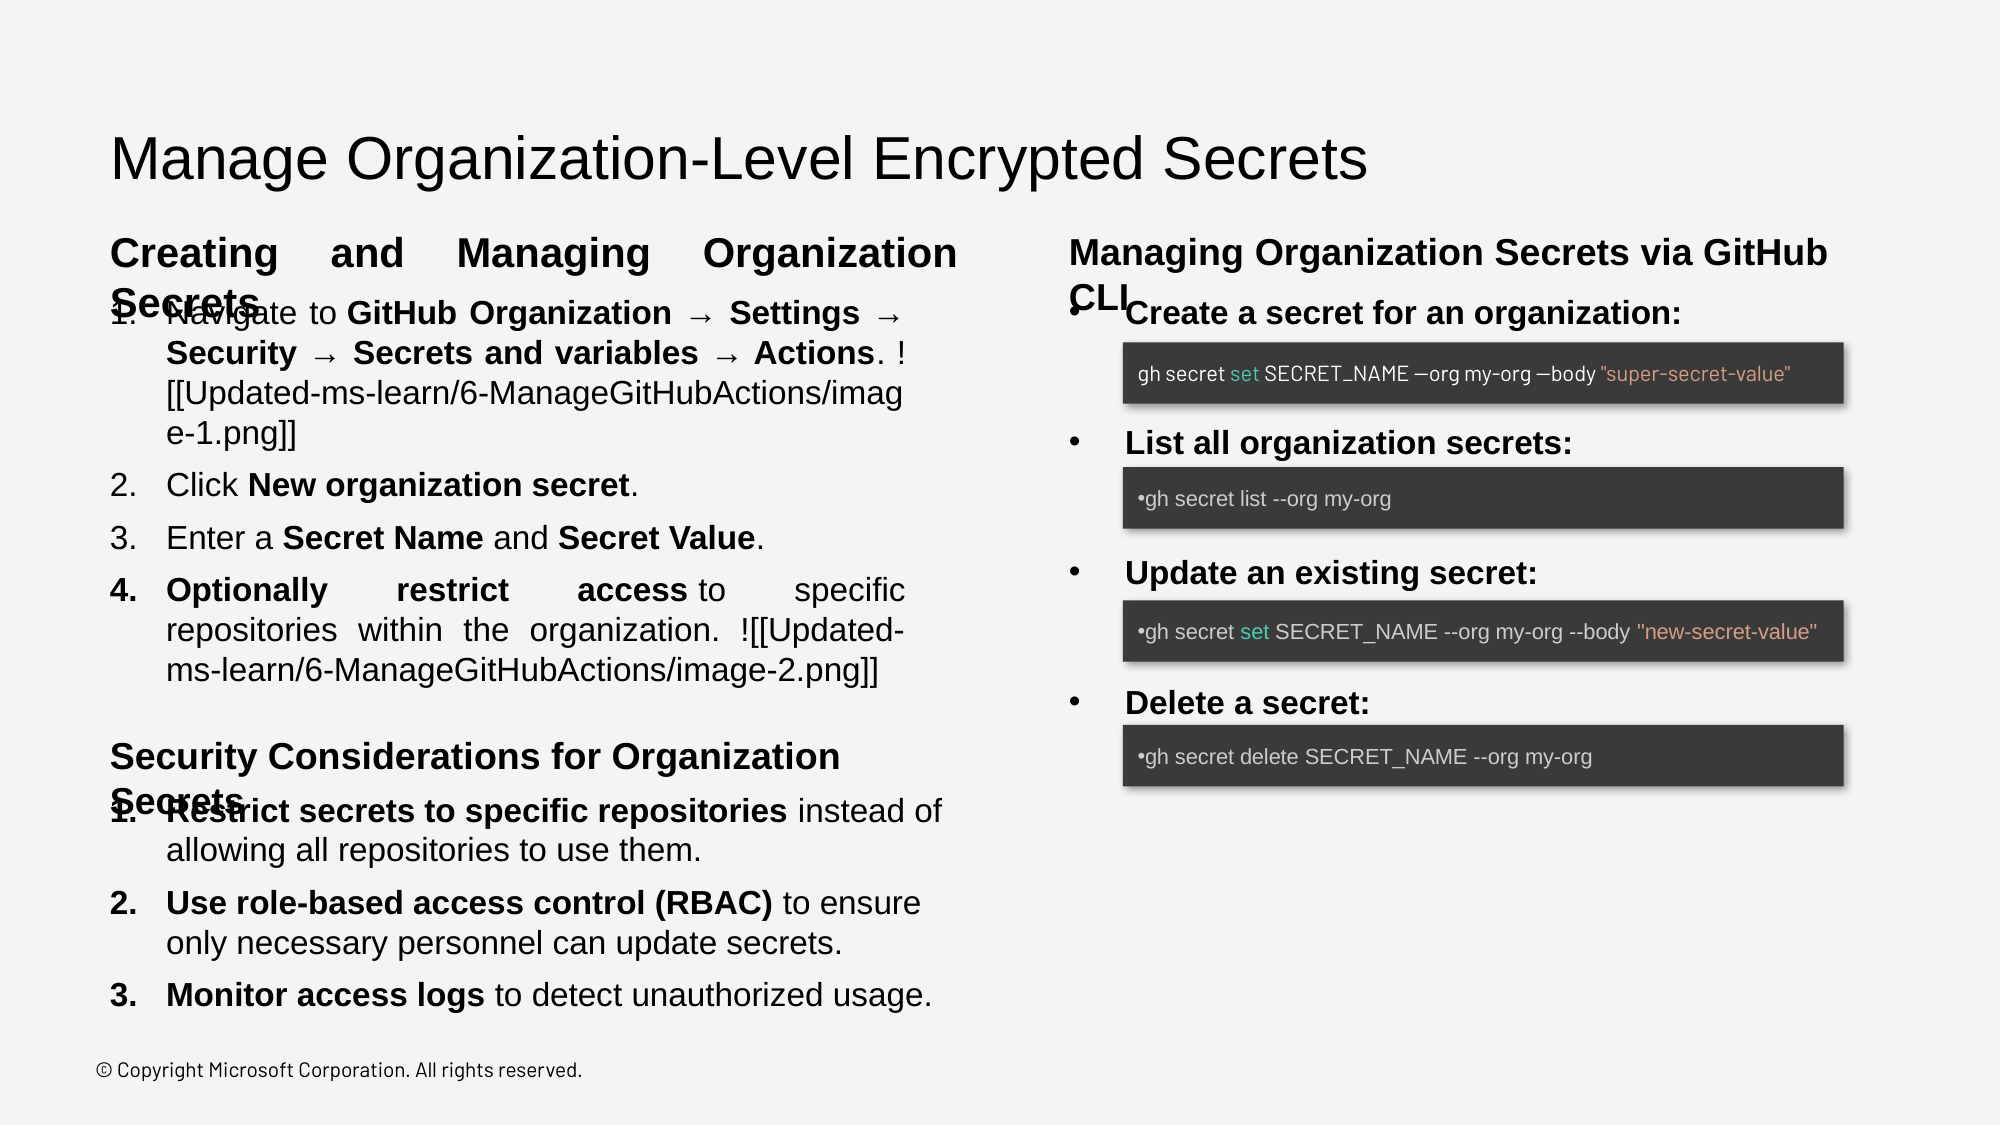

# Manage Organization-Level Encrypted Secrets
Creating and Managing Organization Secrets
Managing Organization Secrets via GitHub CLI
Navigate to GitHub Organization → Settings → Security → Secrets and variables → Actions. ![[Updated-ms-learn/6-ManageGitHubActions/image-1.png]]
Click New organization secret.
Enter a Secret Name and Secret Value.
Optionally restrict access to specific repositories within the organization. ![[Updated-ms-learn/6-ManageGitHubActions/image-2.png]]
Create a secret for an organization:

List all organization secrets:

Update an existing secret:

Delete a secret:
gh secret set SECRET_NAME --org my-org --body "super-secret-value"
gh secret list --org my-org
gh secret set SECRET_NAME --org my-org --body "new-secret-value"
Security Considerations for Organization Secrets
gh secret delete SECRET_NAME --org my-org
Restrict secrets to specific repositories instead of allowing all repositories to use them.
Use role-based access control (RBAC) to ensure only necessary personnel can update secrets.
Monitor access logs to detect unauthorized usage.
© Copyright Microsoft Corporation. All rights reserved.